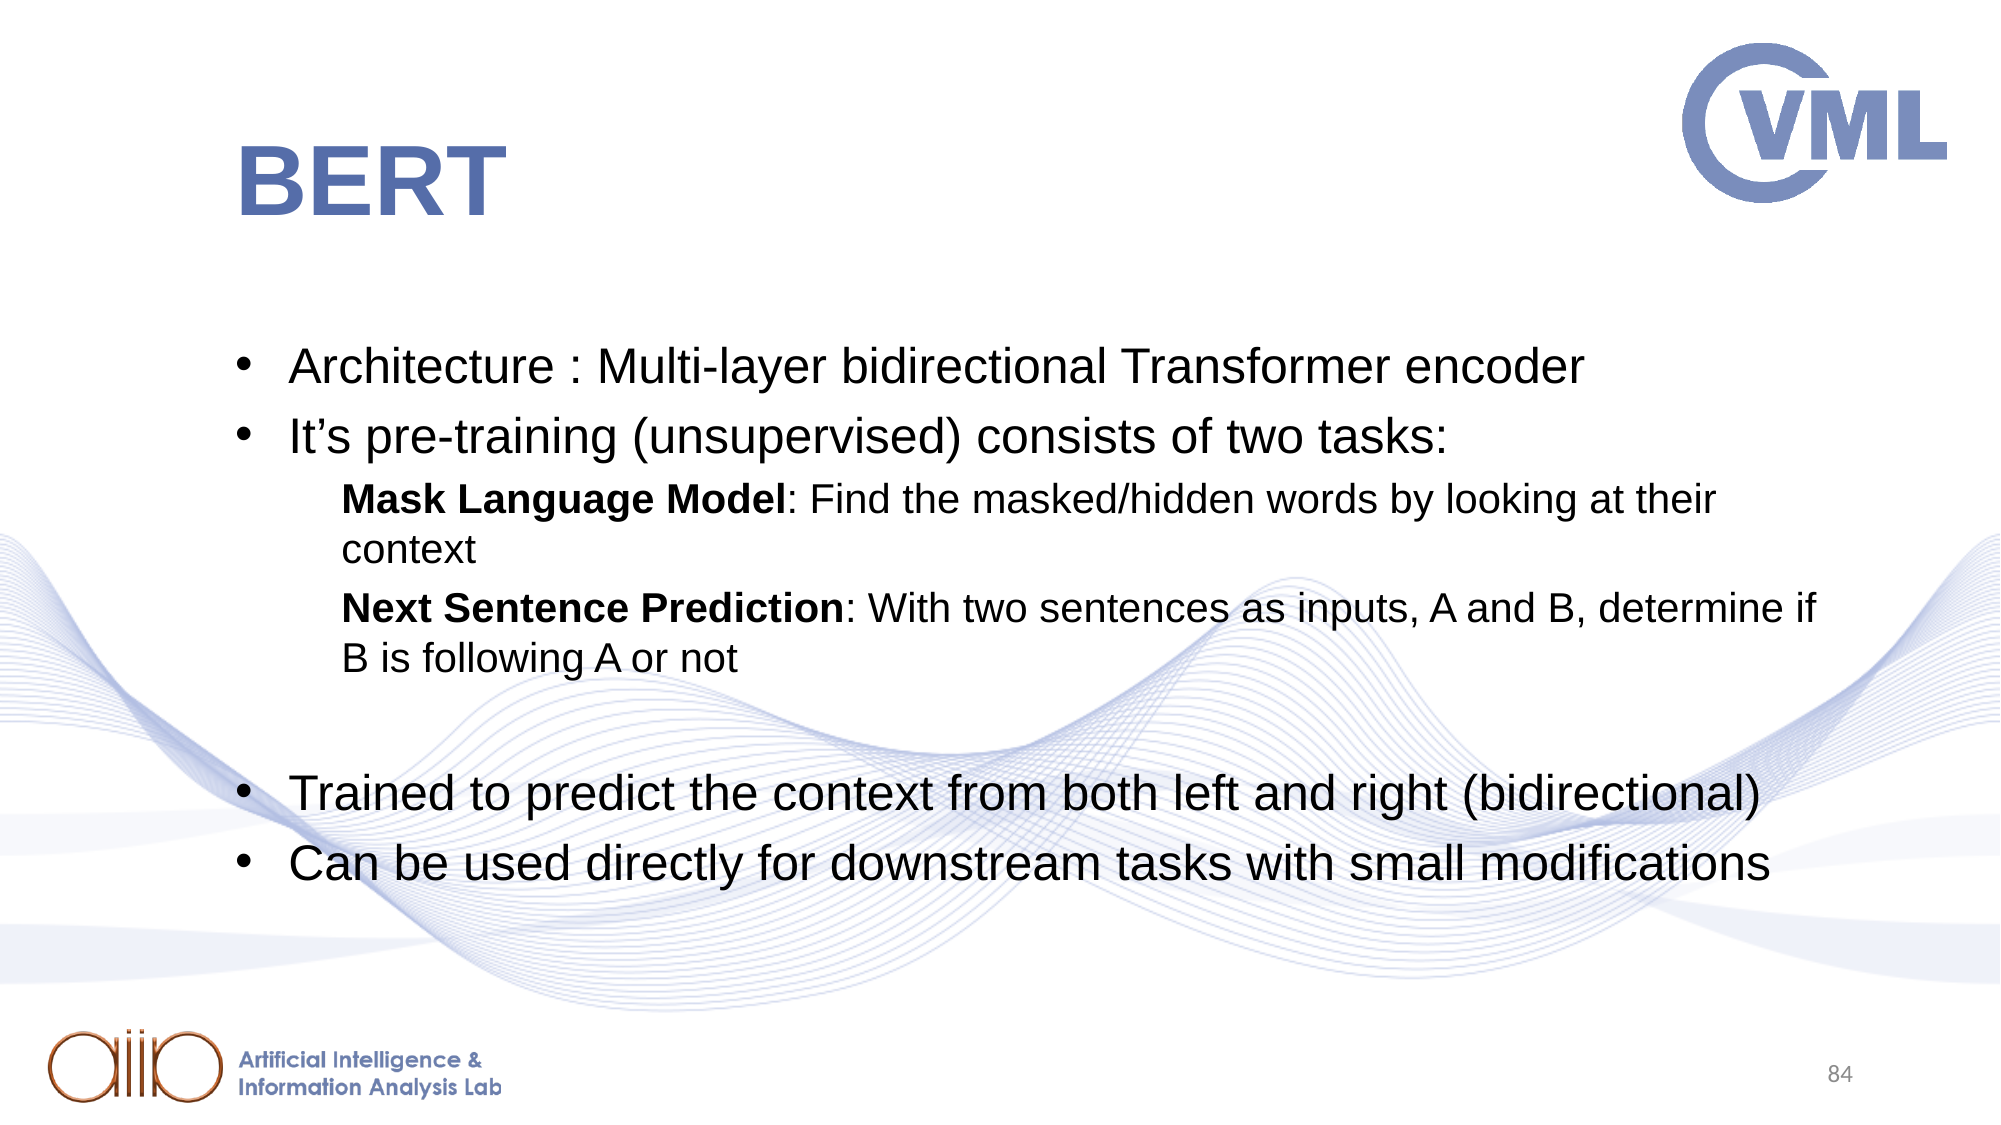

# BERT
Architecture : Multi-layer bidirectional Transformer encoder
It’s pre-training (unsupervised) consists of two tasks:
Mask Language Model: Find the masked/hidden words by looking at their context
Next Sentence Prediction: With two sentences as inputs, A and B, determine if B is following A or not

Trained to predict the context from both left and right (bidirectional)
Can be used directly for downstream tasks with small modifications

84